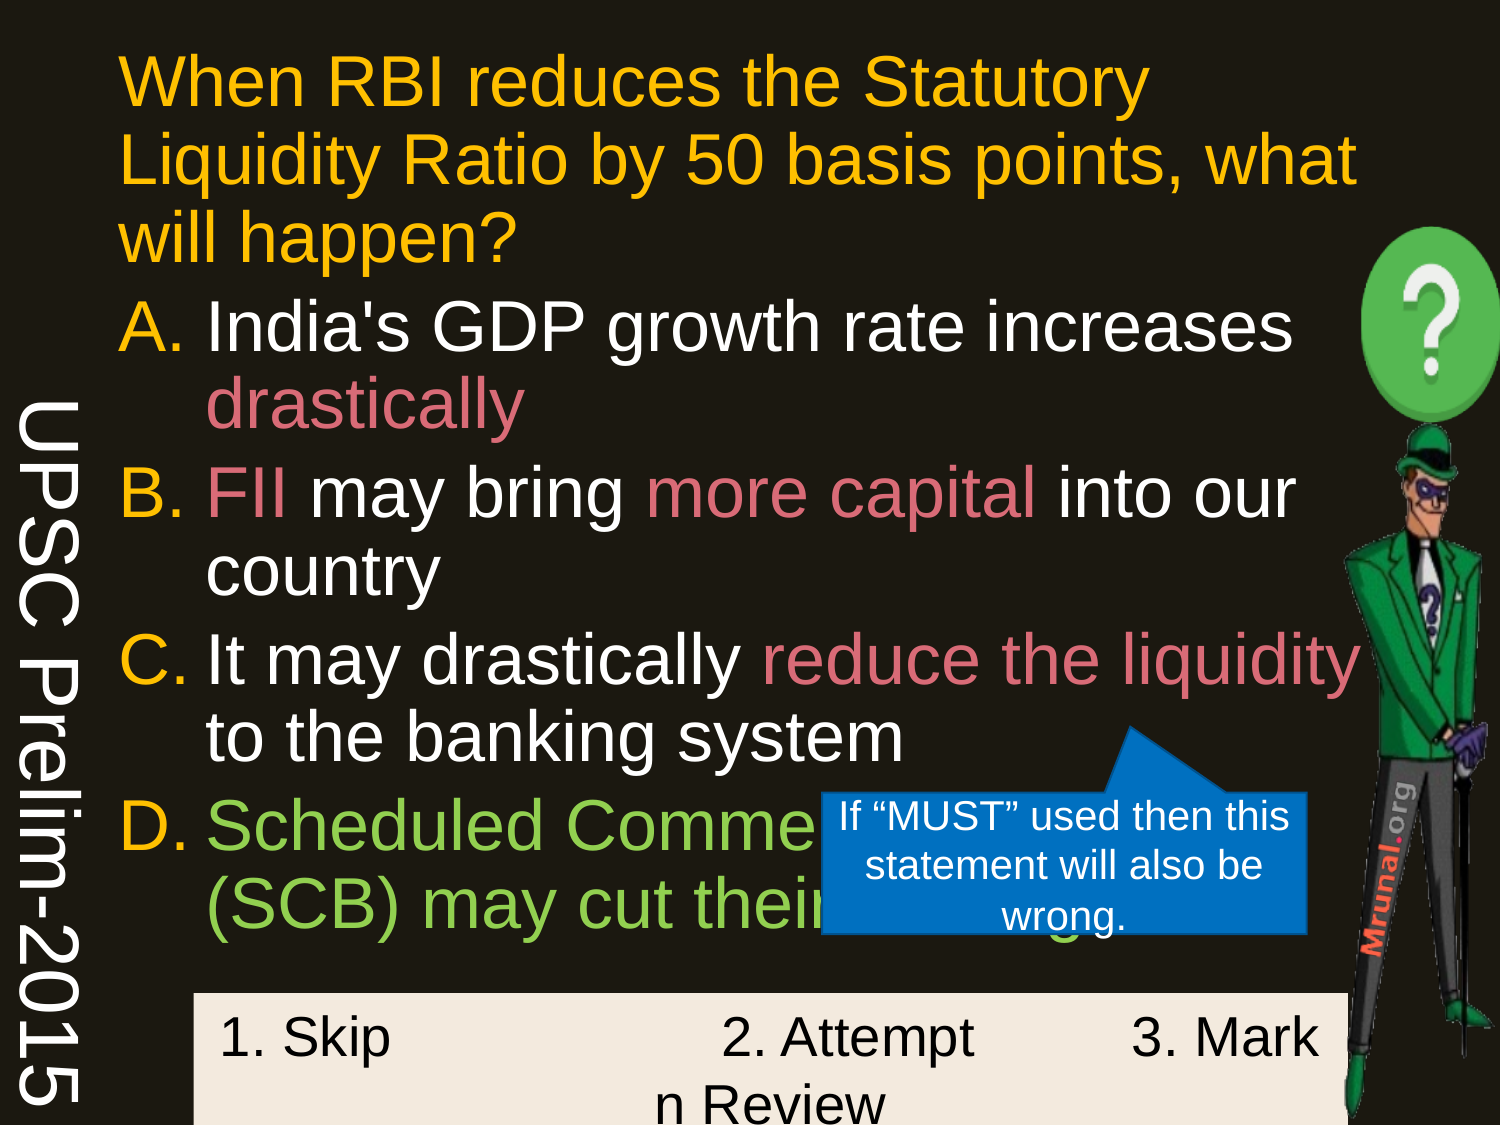

UPSC Prelim-2015
When RBI reduces the Statutory Liquidity Ratio by 50 basis points, what will happen?
India's GDP growth rate increases drastically
FII may bring more capital into our country
It may drastically reduce the liquidity to the banking system
Scheduled Commercial Banks (SCB) may cut their lending rates
If “MUST” used then this statement will also be wrong.